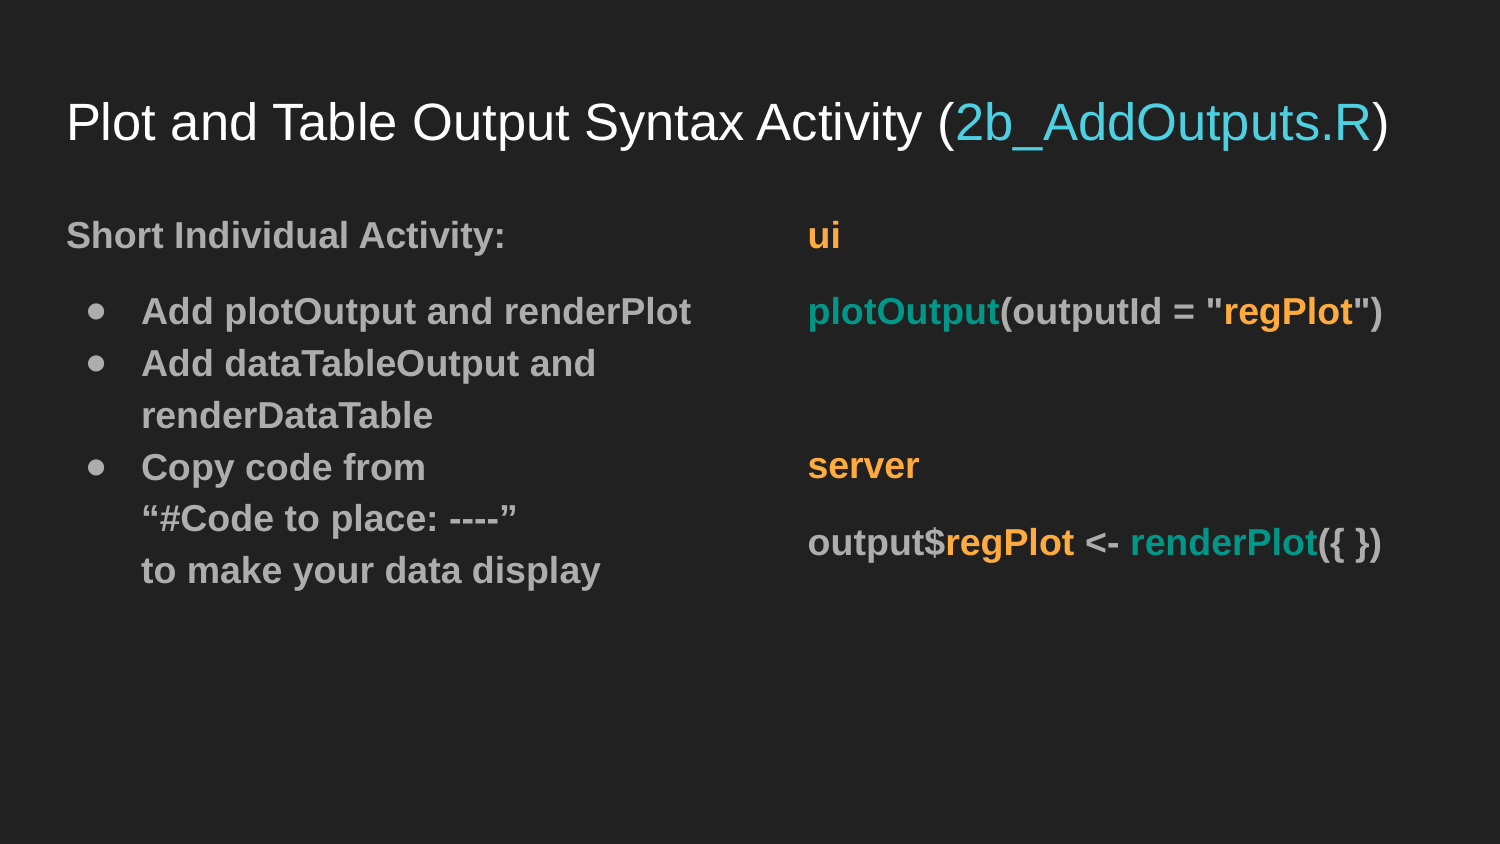

# Plot and Table Output Syntax Activity (2b_AddOutputs.R)
Short Individual Activity:
Add plotOutput and renderPlot
Add dataTableOutput and renderDataTable
Copy code from
“#Code to place: ----”
to make your data display
ui
plotOutput(outputId = "regPlot")

server
output$regPlot <- renderPlot({ })